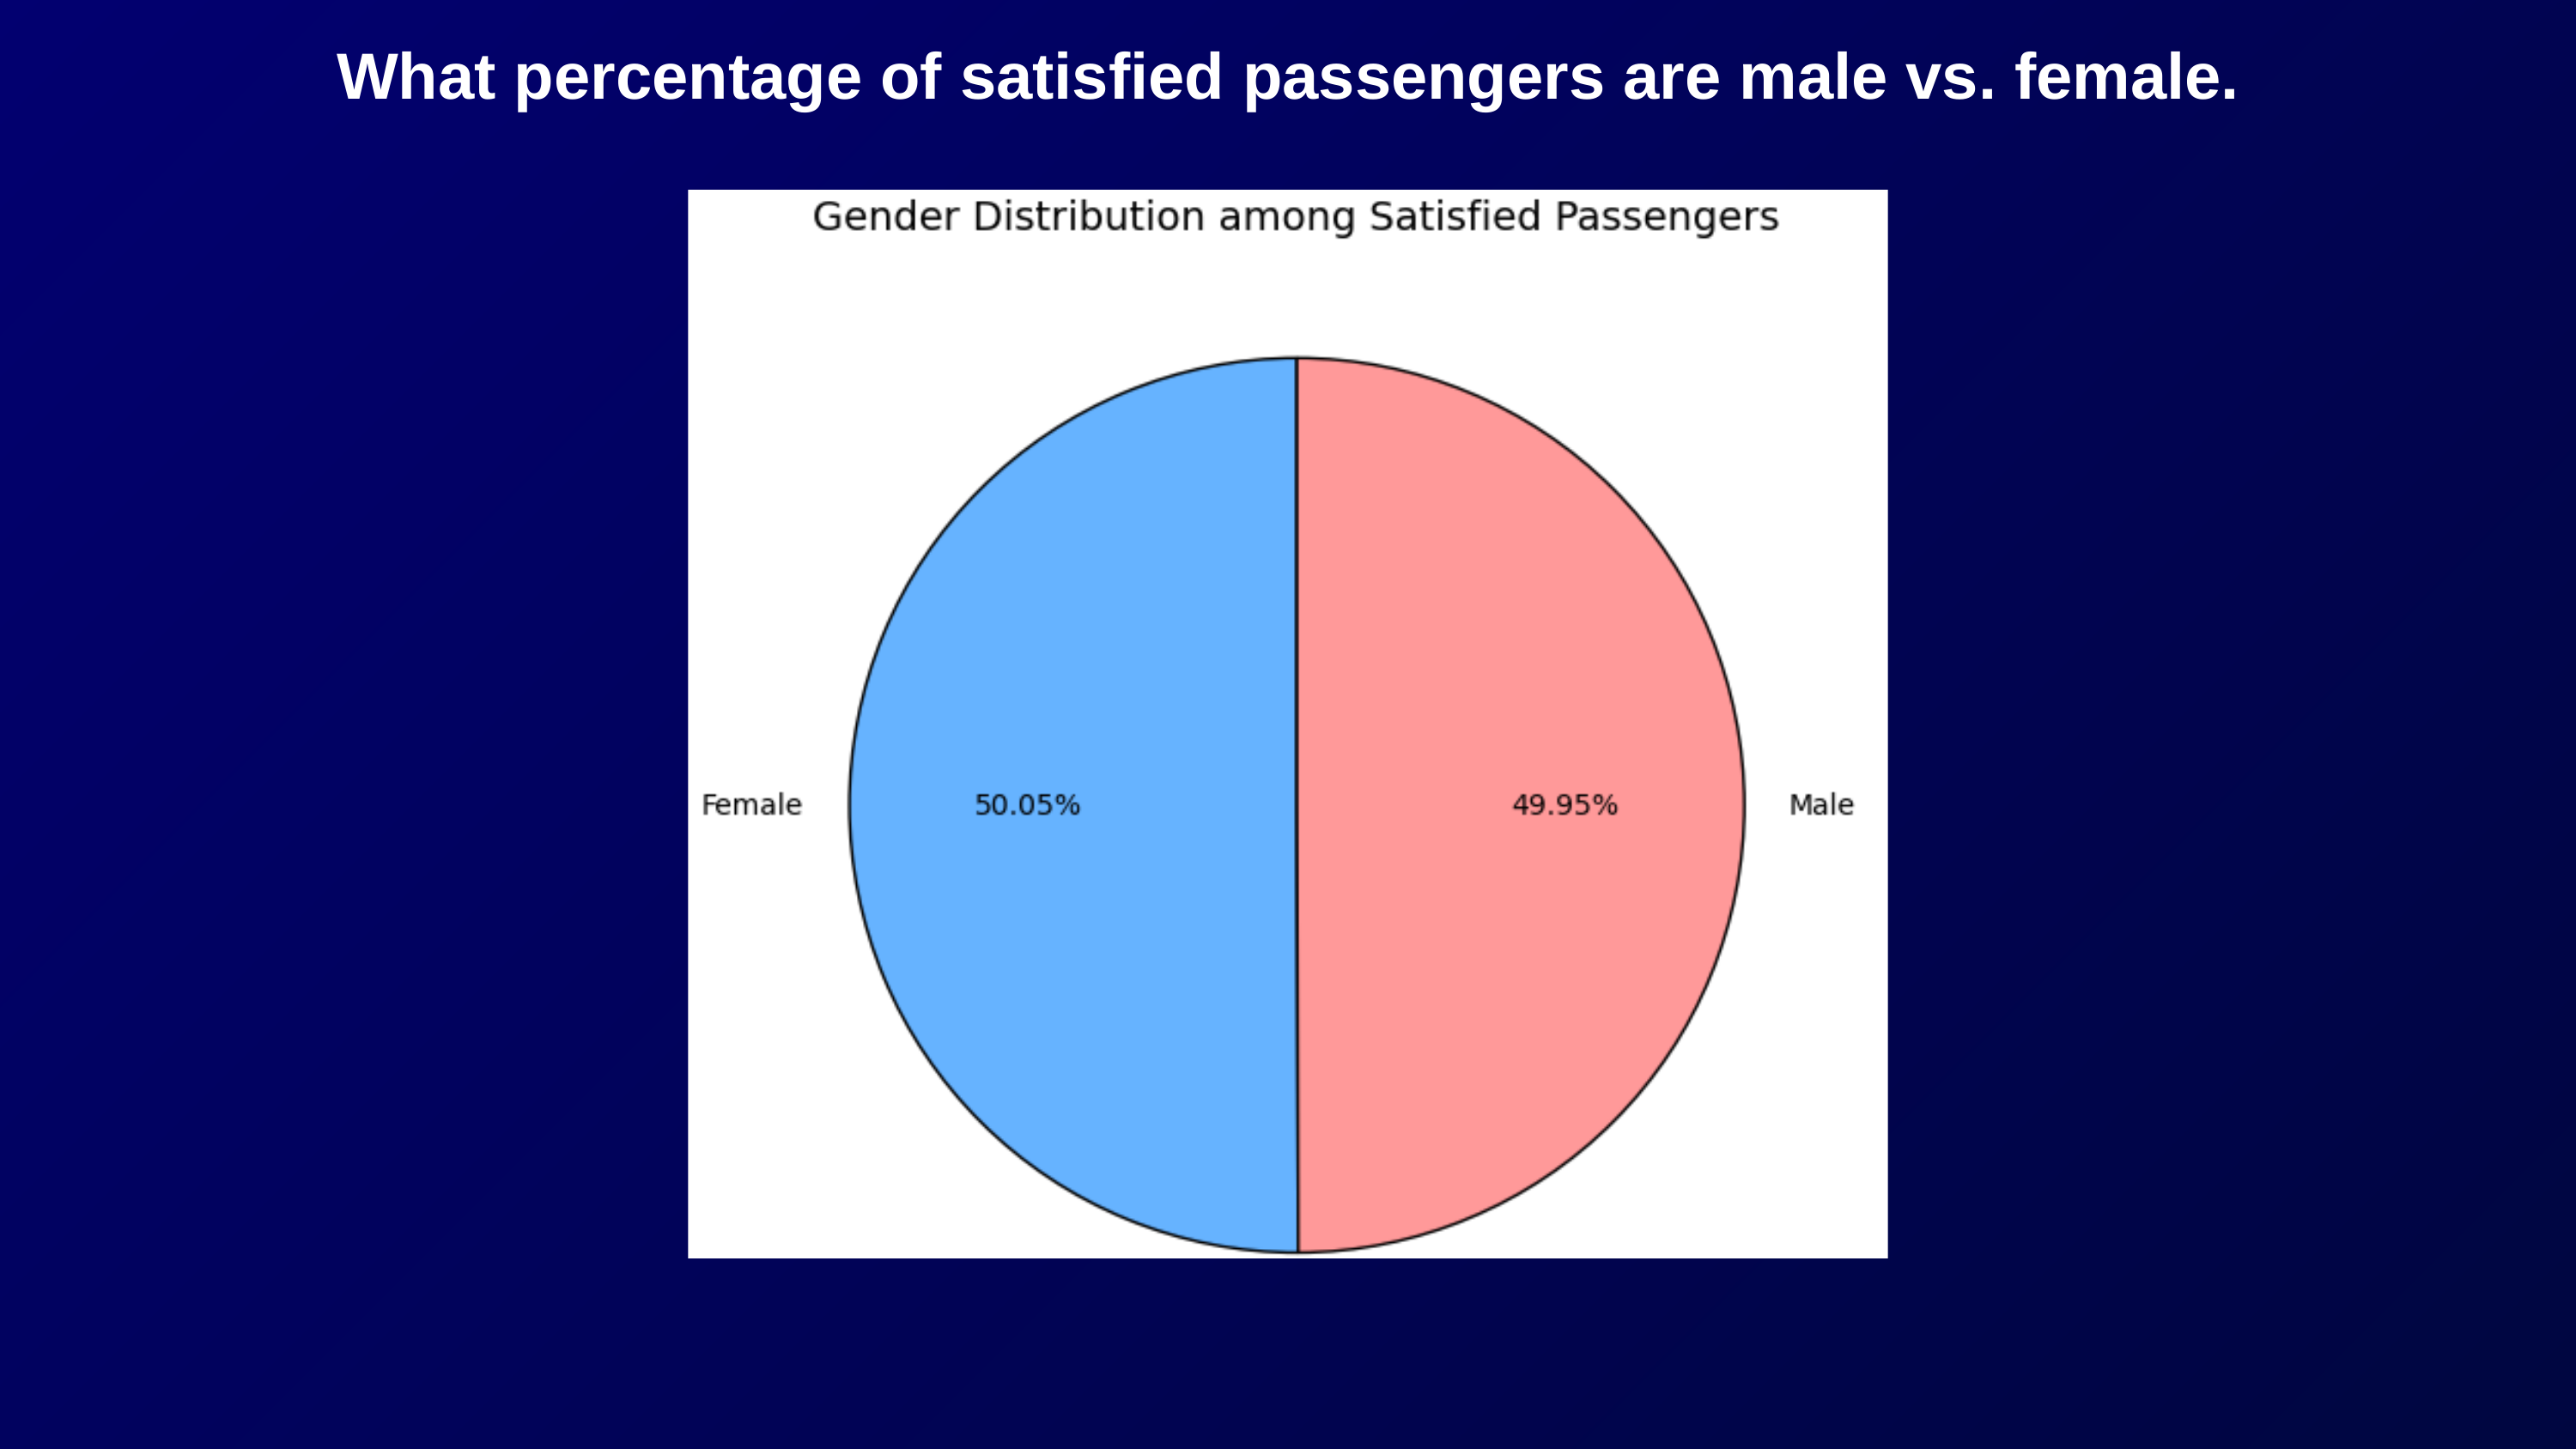

What percentage of satisfied passengers are male vs. female.